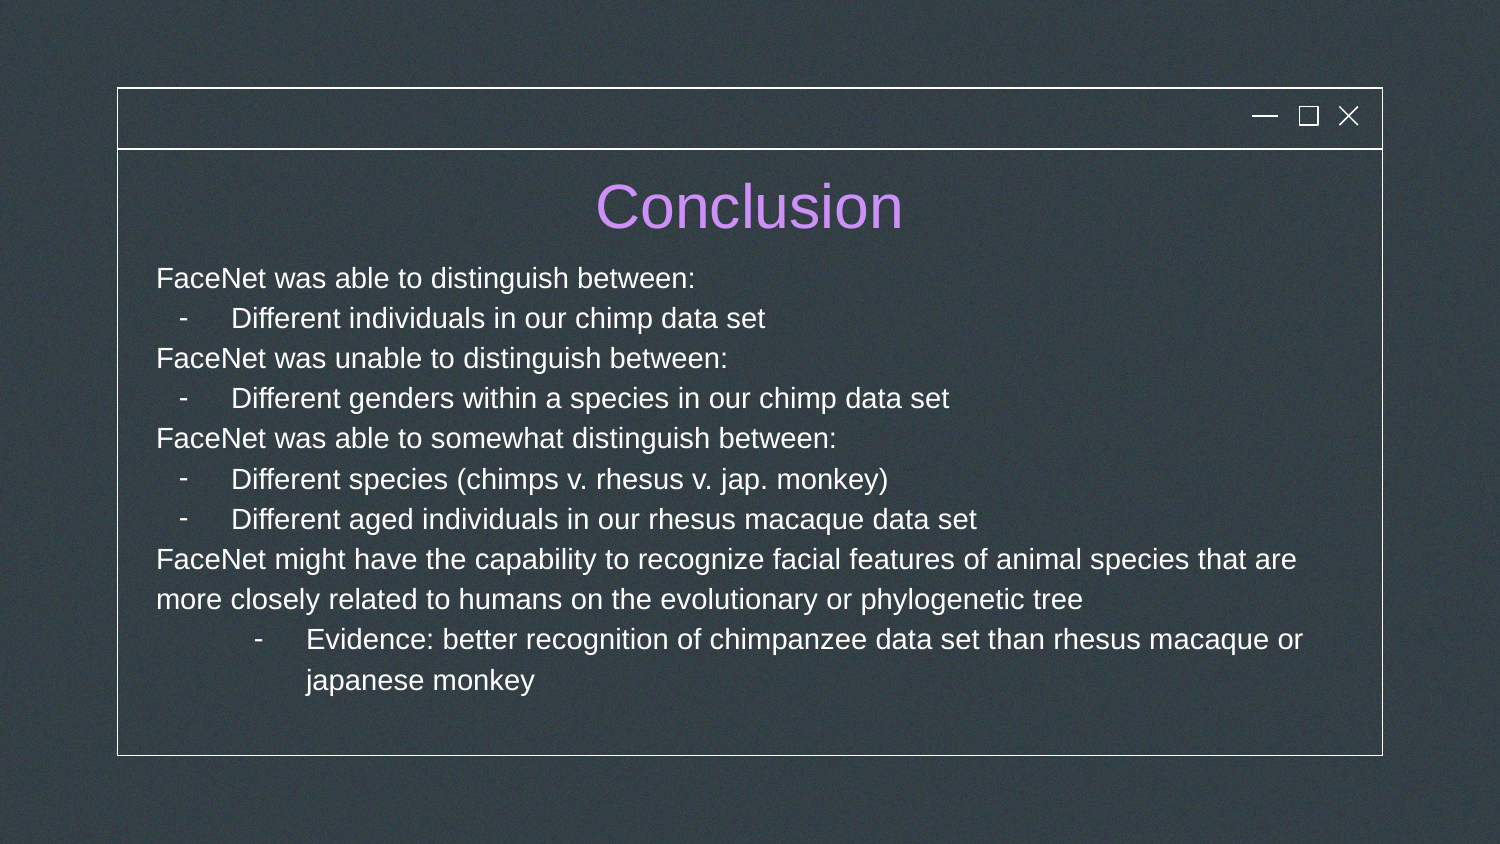

# Conclusion
FaceNet was able to distinguish between:
Different individuals in our chimp data set
FaceNet was unable to distinguish between:
Different genders within a species in our chimp data set
FaceNet was able to somewhat distinguish between:
Different species (chimps v. rhesus v. jap. monkey)
Different aged individuals in our rhesus macaque data set
FaceNet might have the capability to recognize facial features of animal species that are more closely related to humans on the evolutionary or phylogenetic tree
Evidence: better recognition of chimpanzee data set than rhesus macaque or japanese monkey